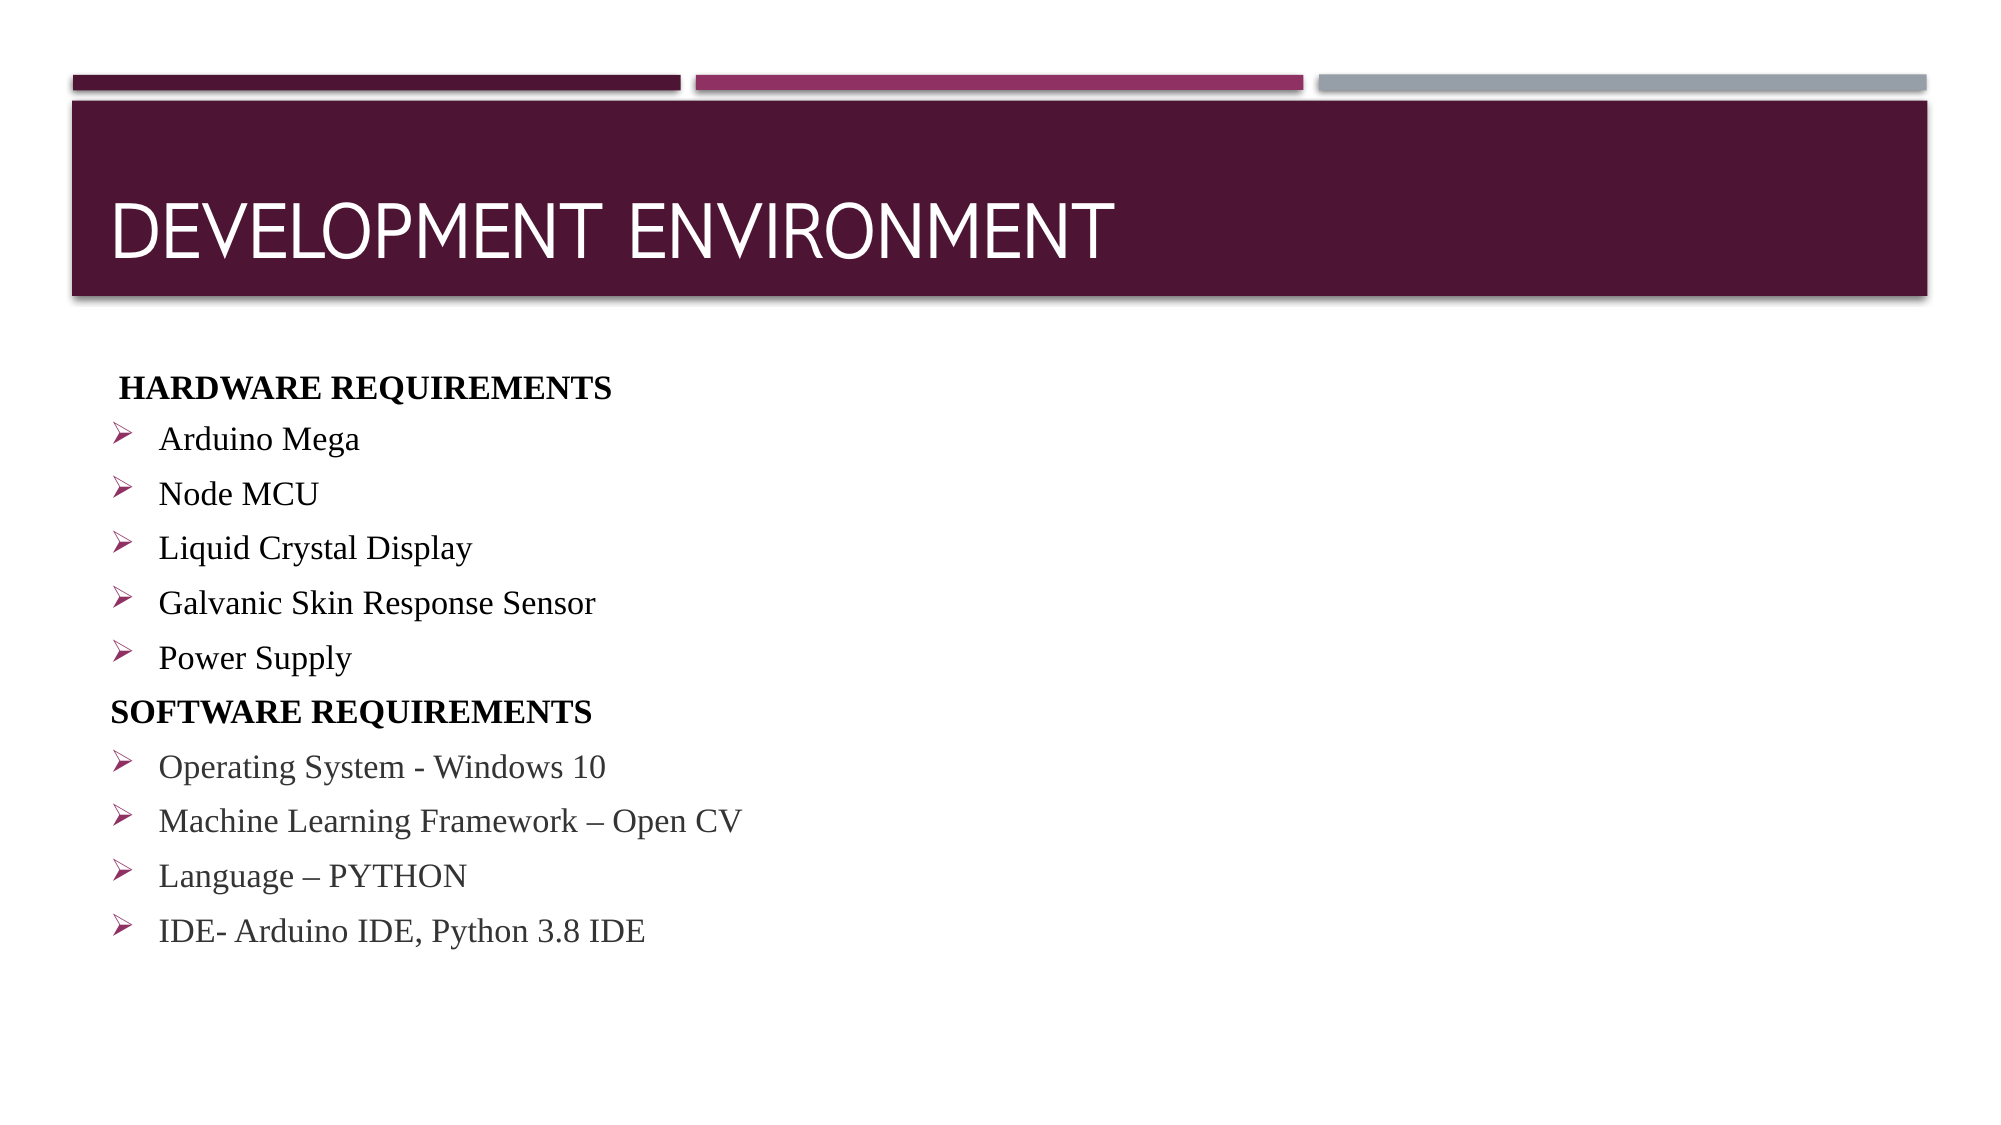

# DEVELOPMENT ENVIRONMENT
 HARDWARE REQUIREMENTS
Arduino Mega
Node MCU
Liquid Crystal Display
Galvanic Skin Response Sensor
Power Supply
SOFTWARE REQUIREMENTS
Operating System - Windows 10
Machine Learning Framework – Open CV
Language – PYTHON
IDE- Arduino IDE, Python 3.8 IDE